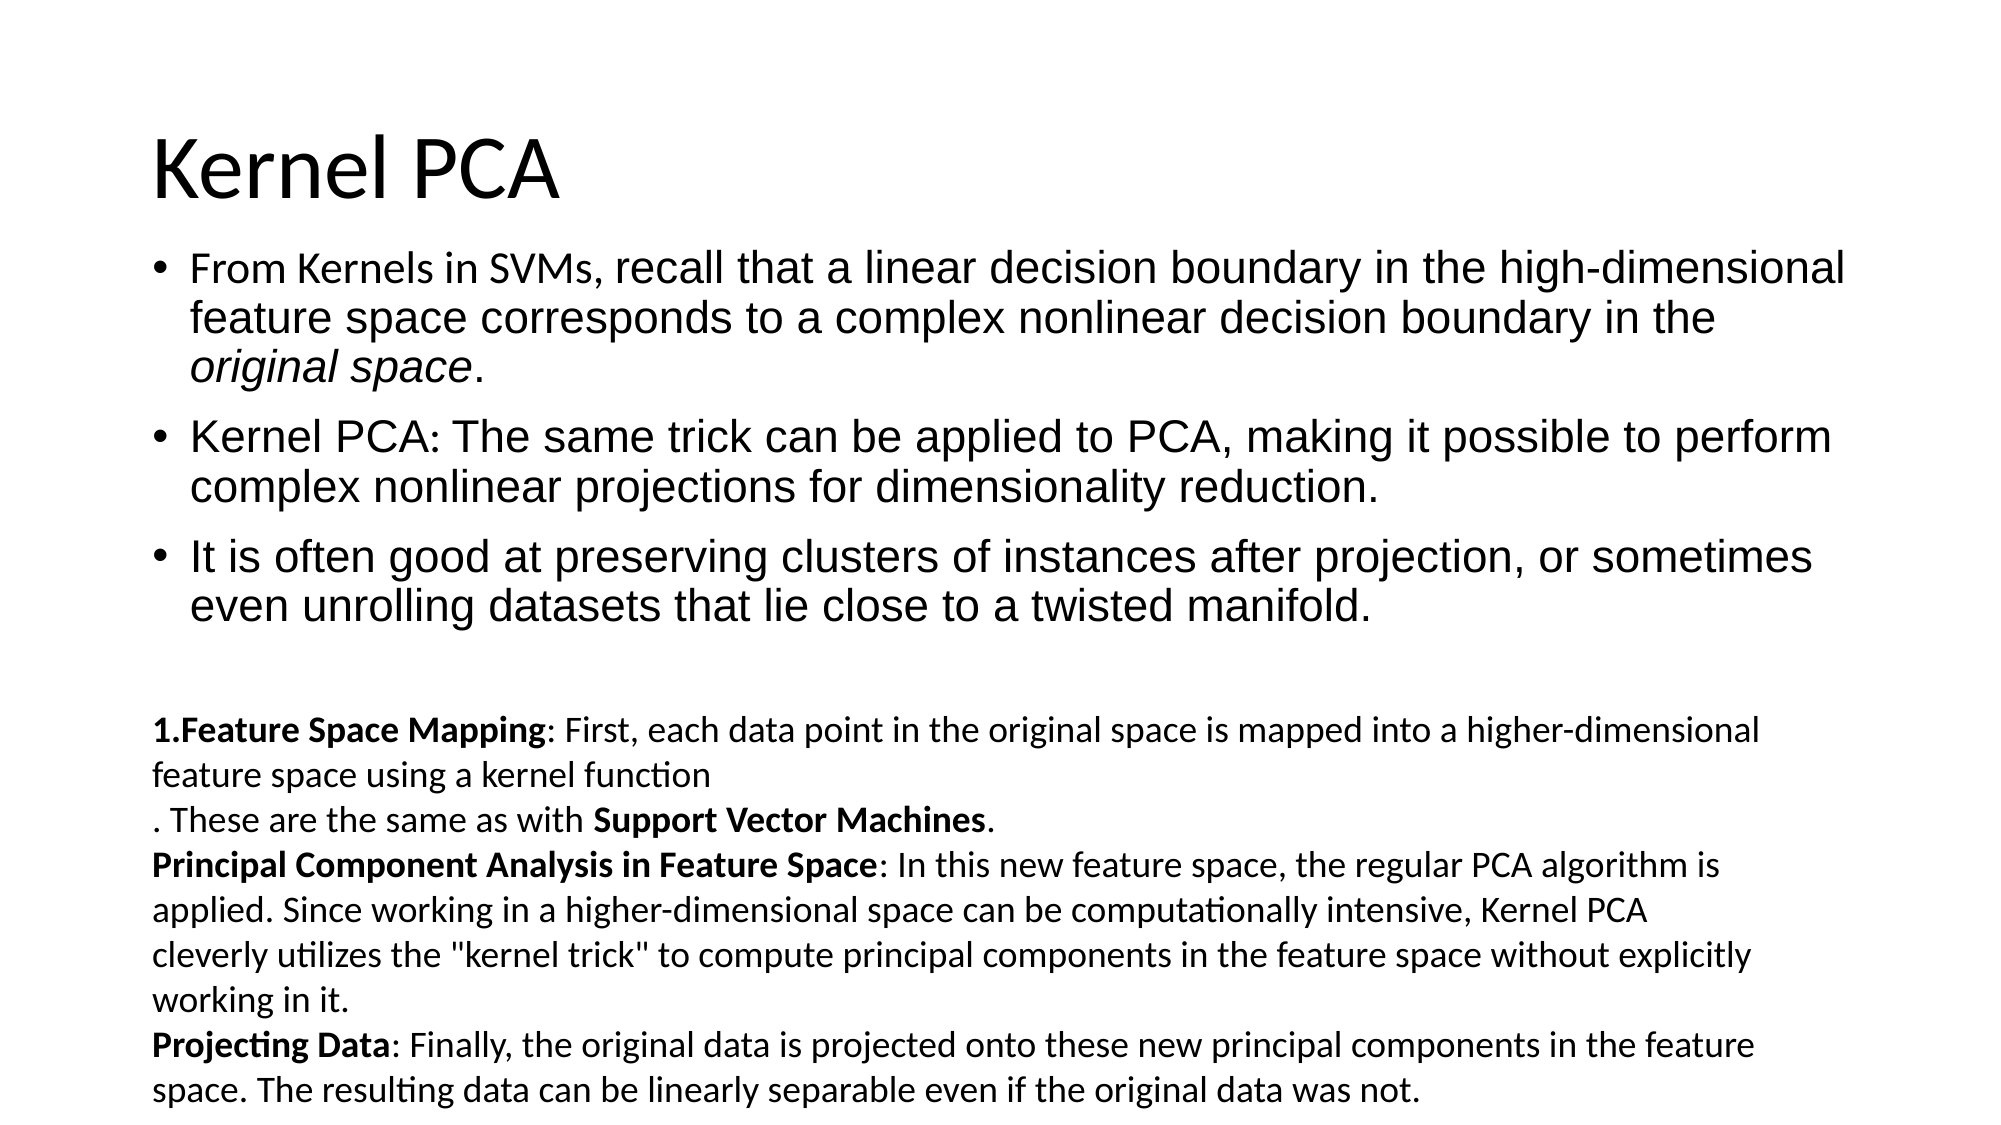

# Kernel PCA
From Kernels in SVMs, recall that a linear decision boundary in the high-dimensional feature space corresponds to a complex nonlinear decision boundary in the original space.
Kernel PCA: The same trick can be applied to PCA, making it possible to perform complex nonlinear projections for dimensionality reduction.
It is often good at preserving clusters of instances after projection, or sometimes even unrolling datasets that lie close to a twisted manifold.

Feature Space Mapping: First, each data point in the original space is mapped into a higher-dimensional feature space using a kernel function
. These are the same as with Support Vector Machines.
Principal Component Analysis in Feature Space: In this new feature space, the regular PCA algorithm is applied. Since working in a higher-dimensional space can be computationally intensive, Kernel PCA cleverly utilizes the "kernel trick" to compute principal components in the feature space without explicitly working in it.
Projecting Data: Finally, the original data is projected onto these new principal components in the feature space. The resulting data can be linearly separable even if the original data was not.